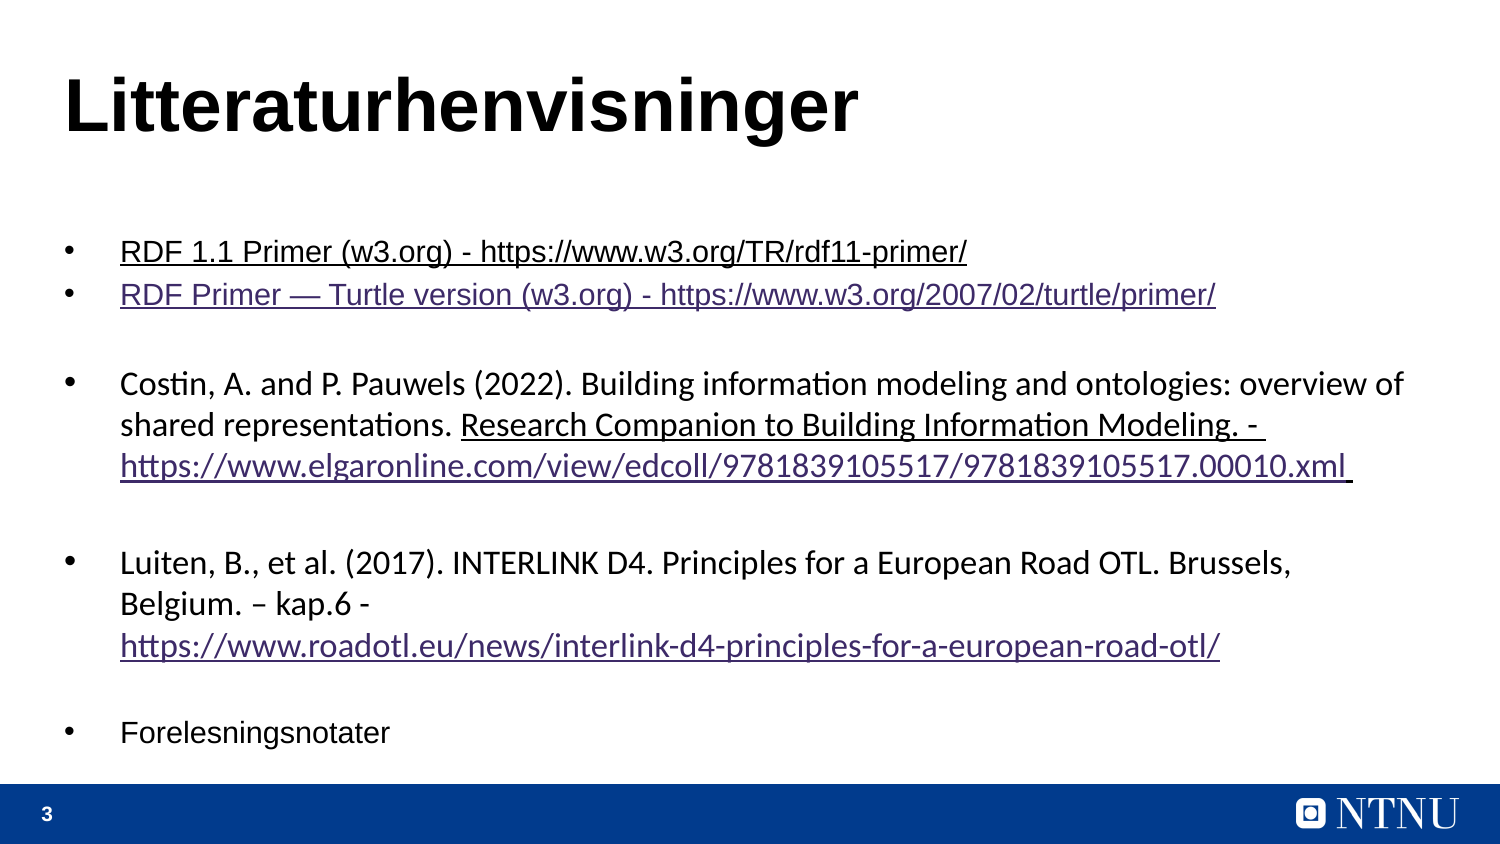

# Litteraturhenvisninger
RDF 1.1 Primer (w3.org) - https://www.w3.org/TR/rdf11-primer/
RDF Primer — Turtle version (w3.org) - https://www.w3.org/2007/02/turtle/primer/

Costin, A. and P. Pauwels (2022). Building information modeling and ontologies: overview of shared representations. Research Companion to Building Information Modeling. - https://www.elgaronline.com/view/edcoll/9781839105517/9781839105517.00010.xml

Luiten, B., et al. (2017). INTERLINK D4. Principles for a European Road OTL. Brussels, Belgium. – kap.6 - https://www.roadotl.eu/news/interlink-d4-principles-for-a-european-road-otl/

Forelesningsnotater